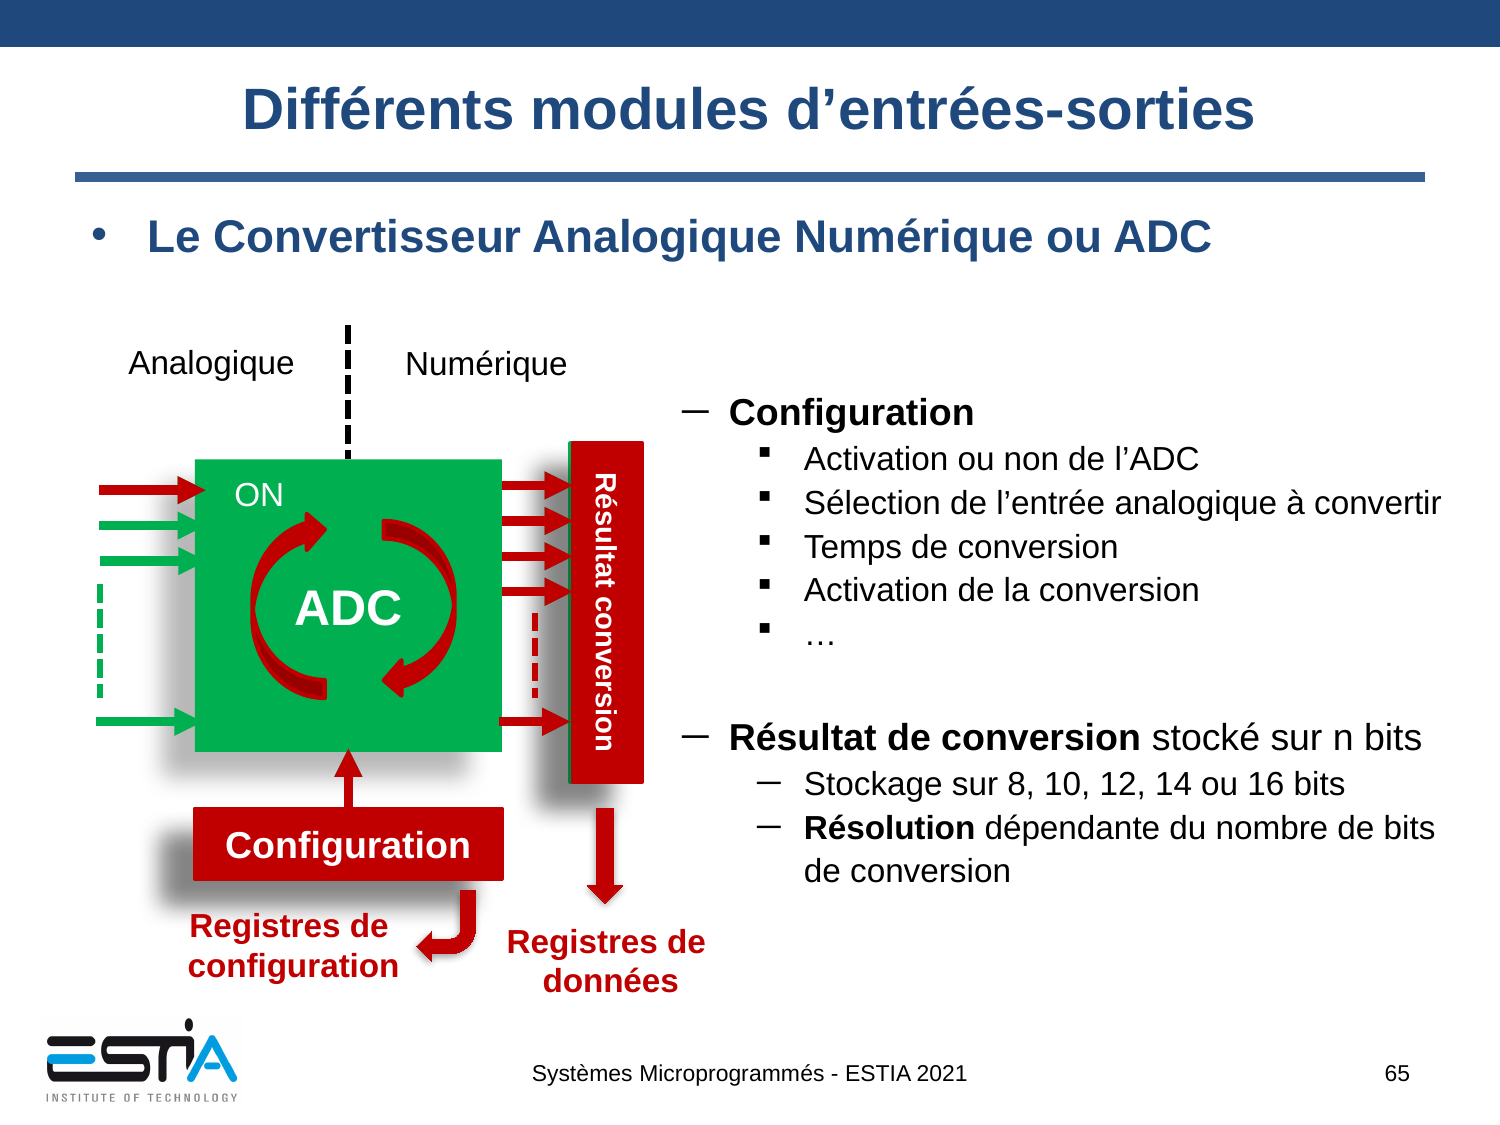

# Différents modules d’entrées-sorties
Le Convertisseur Analogique Numérique ou ADC
Analogique
Numérique
Configuration
Activation ou non de l’ADC
Sélection de l’entrée analogique à convertir
Temps de conversion
Activation de la conversion
…

Résultat de conversion stocké sur n bits
Stockage sur 8, 10, 12, 14 ou 16 bits
Résolution dépendante du nombre de bits de conversion

ADC
OFF
ON

Résultat conversion
Résultat conversion
Configuration
Configuration

Registres de
configuration
Registres de
données
Systèmes Microprogrammés - ESTIA 2021
65